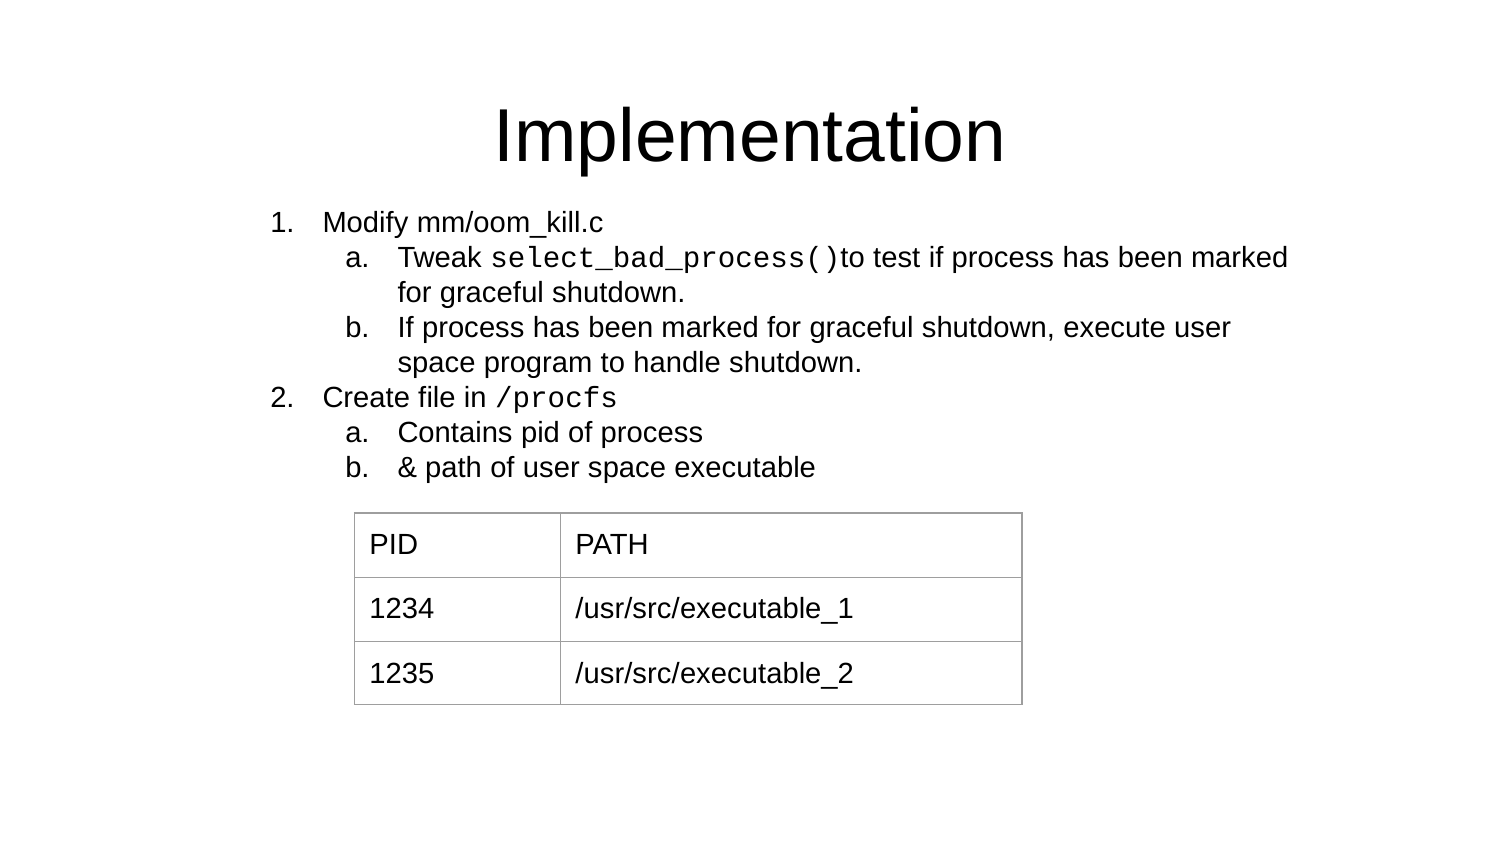

# Implementation
Modify mm/oom_kill.c
Tweak select_bad_process()to test if process has been marked for graceful shutdown.
If process has been marked for graceful shutdown, execute user space program to handle shutdown.
Create file in /procfs
Contains pid of process
& path of user space executable

| PID | PATH |
| --- | --- |
| 1234 | /usr/src/executable\_1 |
| 1235 | /usr/src/executable\_2 |